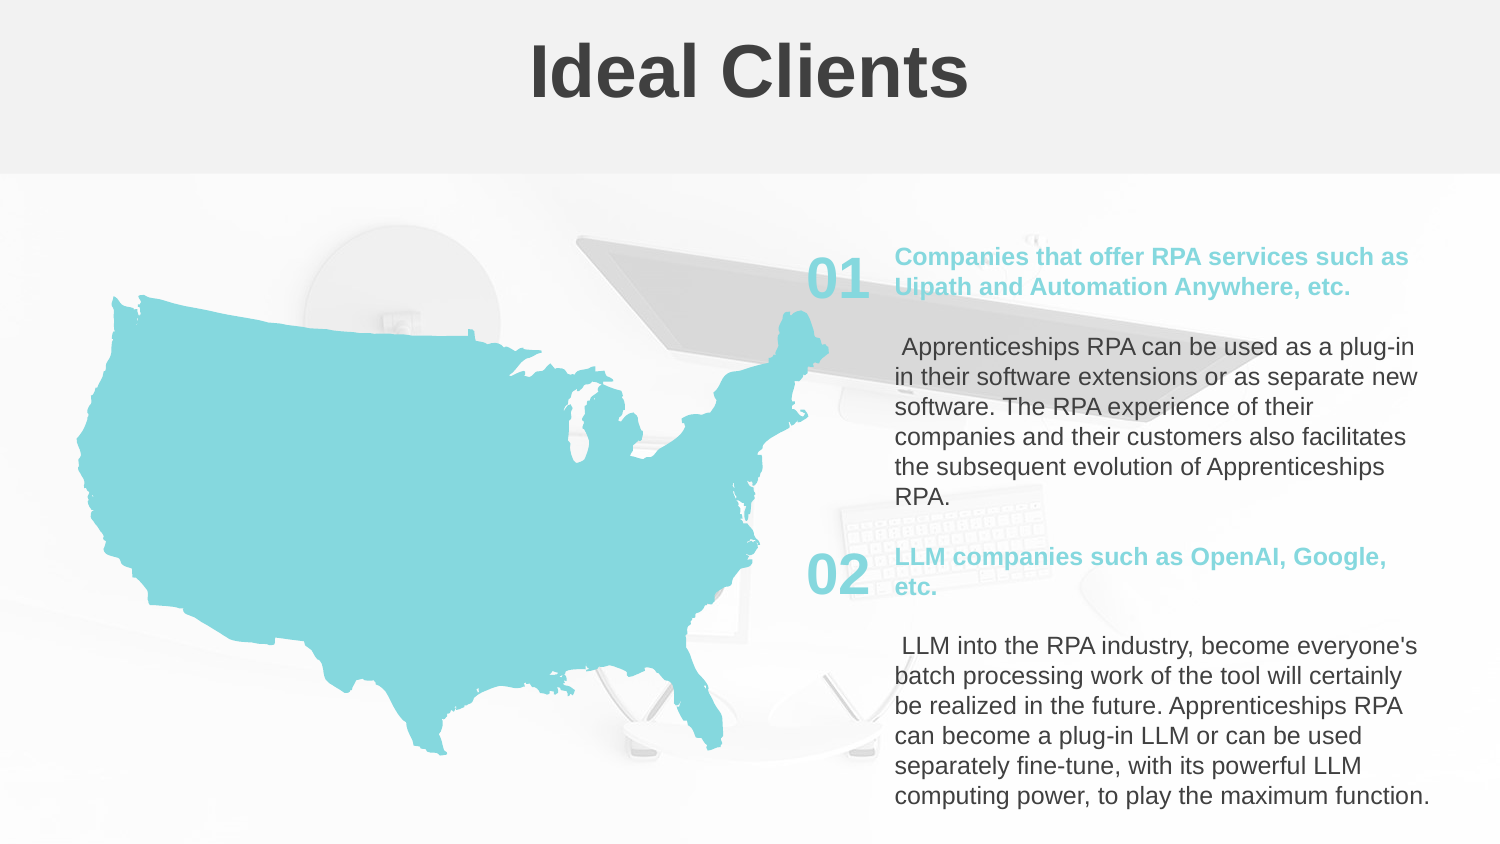

Ideal Clients
01
Companies that offer RPA services such as Uipath and Automation Anywhere, etc.

 Apprenticeships RPA can be used as a plug-in in their software extensions or as separate new software. The RPA experience of their companies and their customers also facilitates the subsequent evolution of Apprenticeships RPA.

LLM companies such as OpenAI, Google, etc.

 LLM into the RPA industry, become everyone's batch processing work of the tool will certainly be realized in the future. Apprenticeships RPA can become a plug-in LLM or can be used separately fine-tune, with its powerful LLM computing power, to play the maximum function.

02